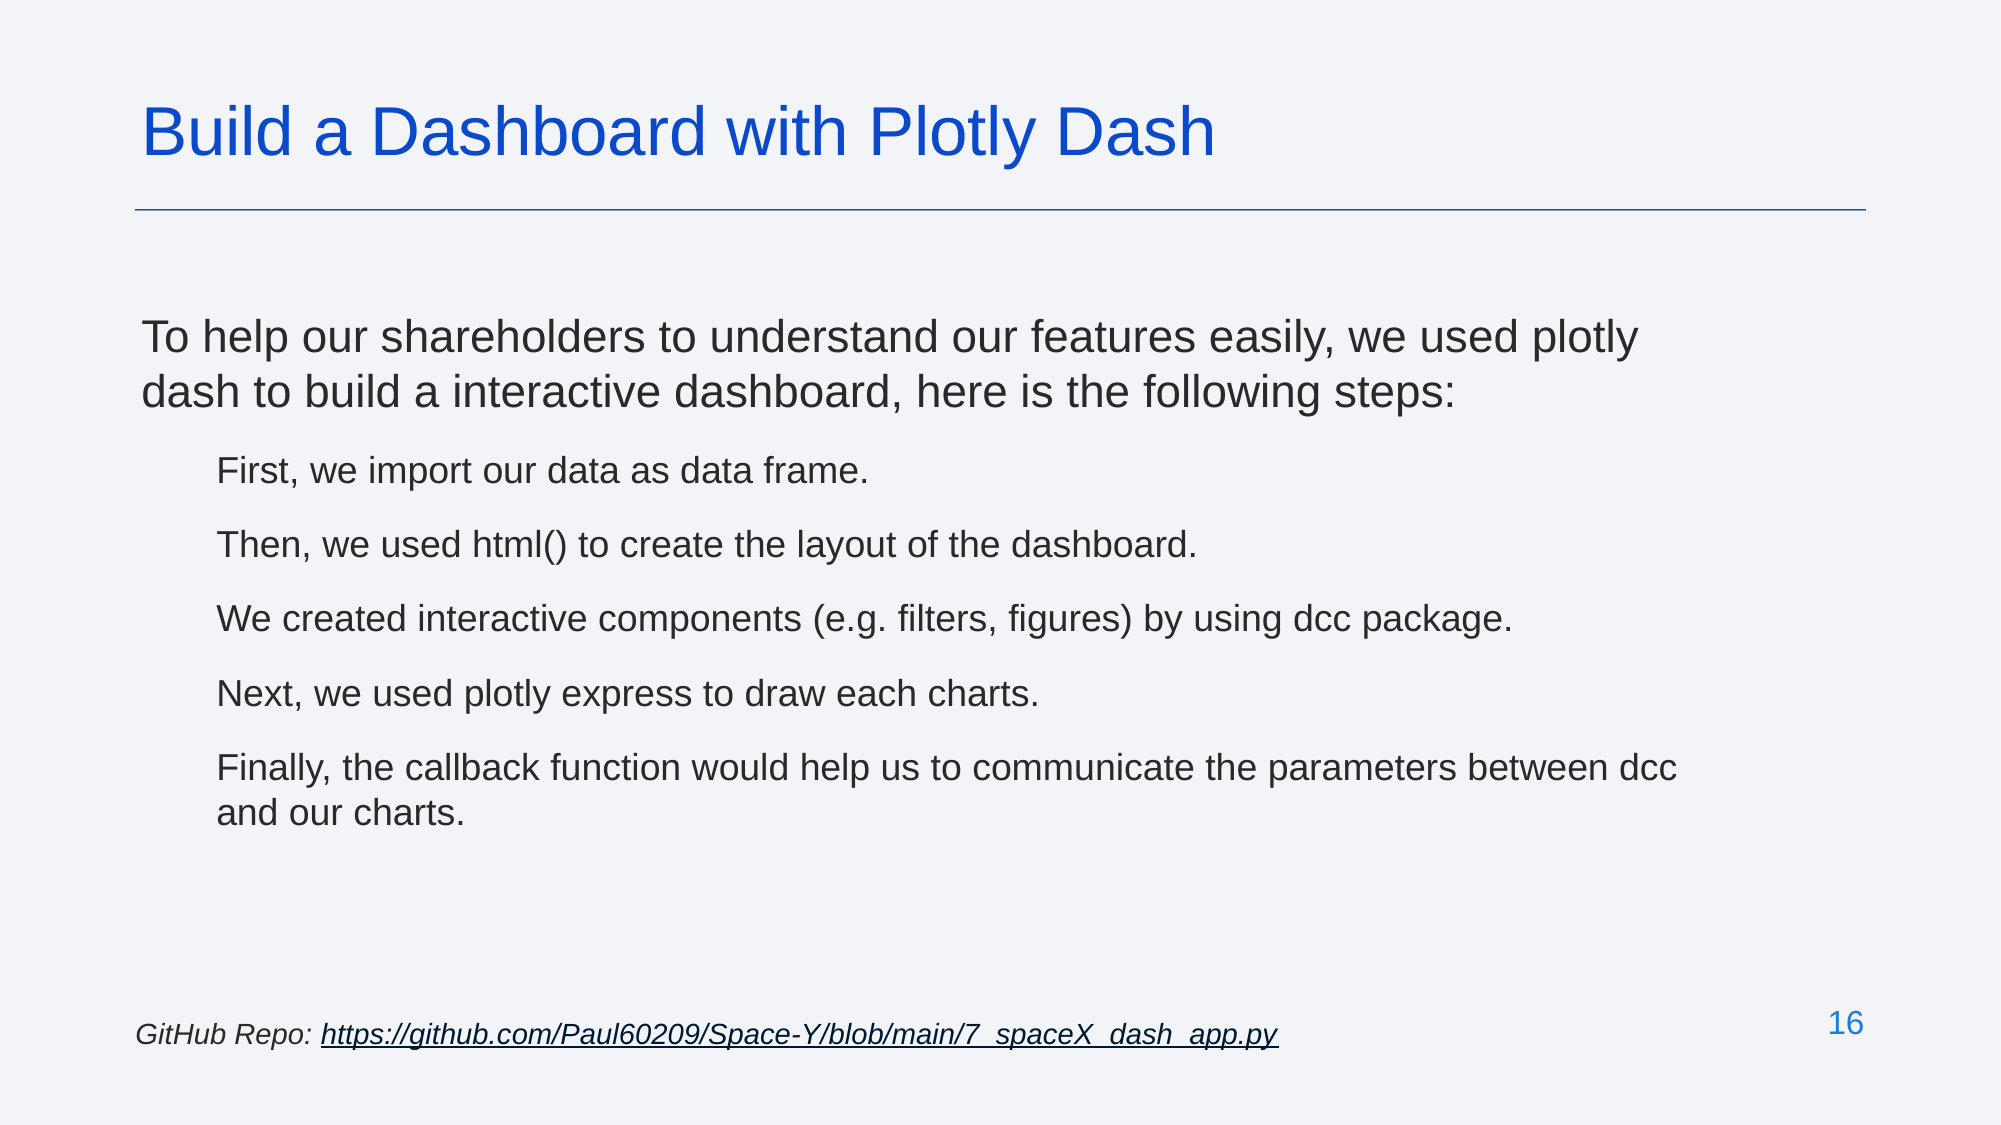

Build a Dashboard with Plotly Dash
To help our shareholders to understand our features easily, we used plotly dash to build a interactive dashboard, here is the following steps:
First, we import our data as data frame.
Then, we used html() to create the layout of the dashboard.
We created interactive components (e.g. filters, figures) by using dcc package.
Next, we used plotly express to draw each charts.
Finally, the callback function would help us to communicate the parameters between dcc and our charts.

16
GitHub Repo: https://github.com/Paul60209/Space-Y/blob/main/7_spaceX_dash_app.py